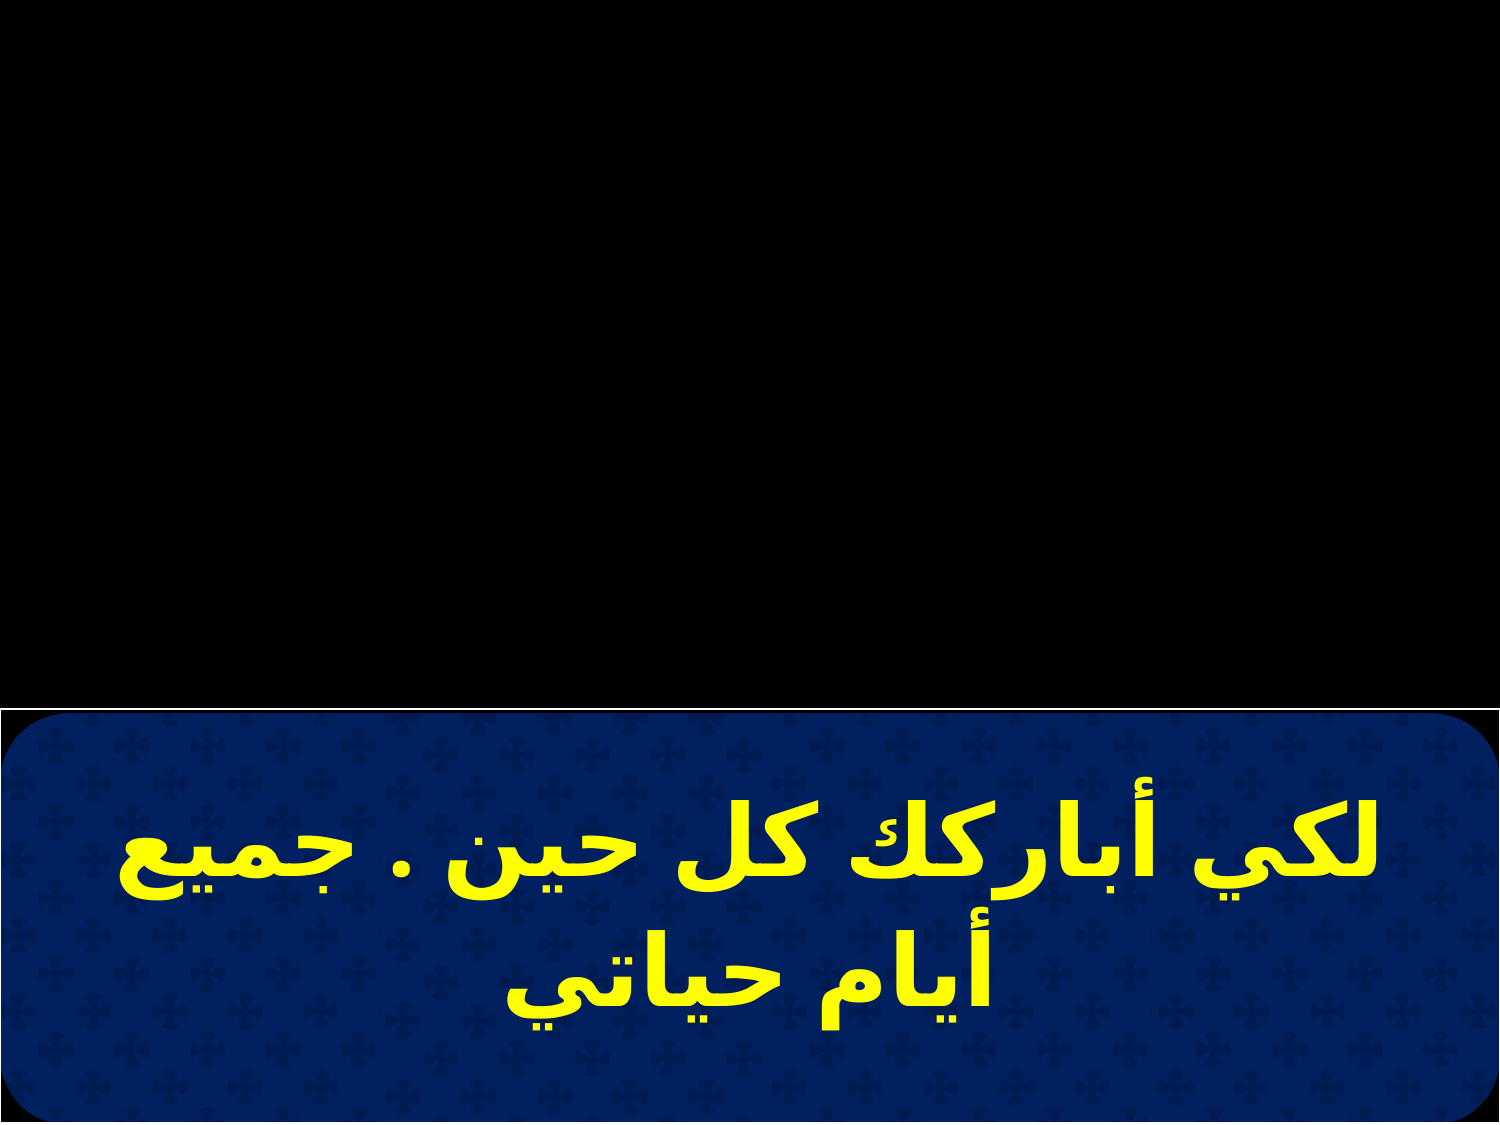

| لكي أباركك كل حين . جميع أيام حياتي |
| --- |